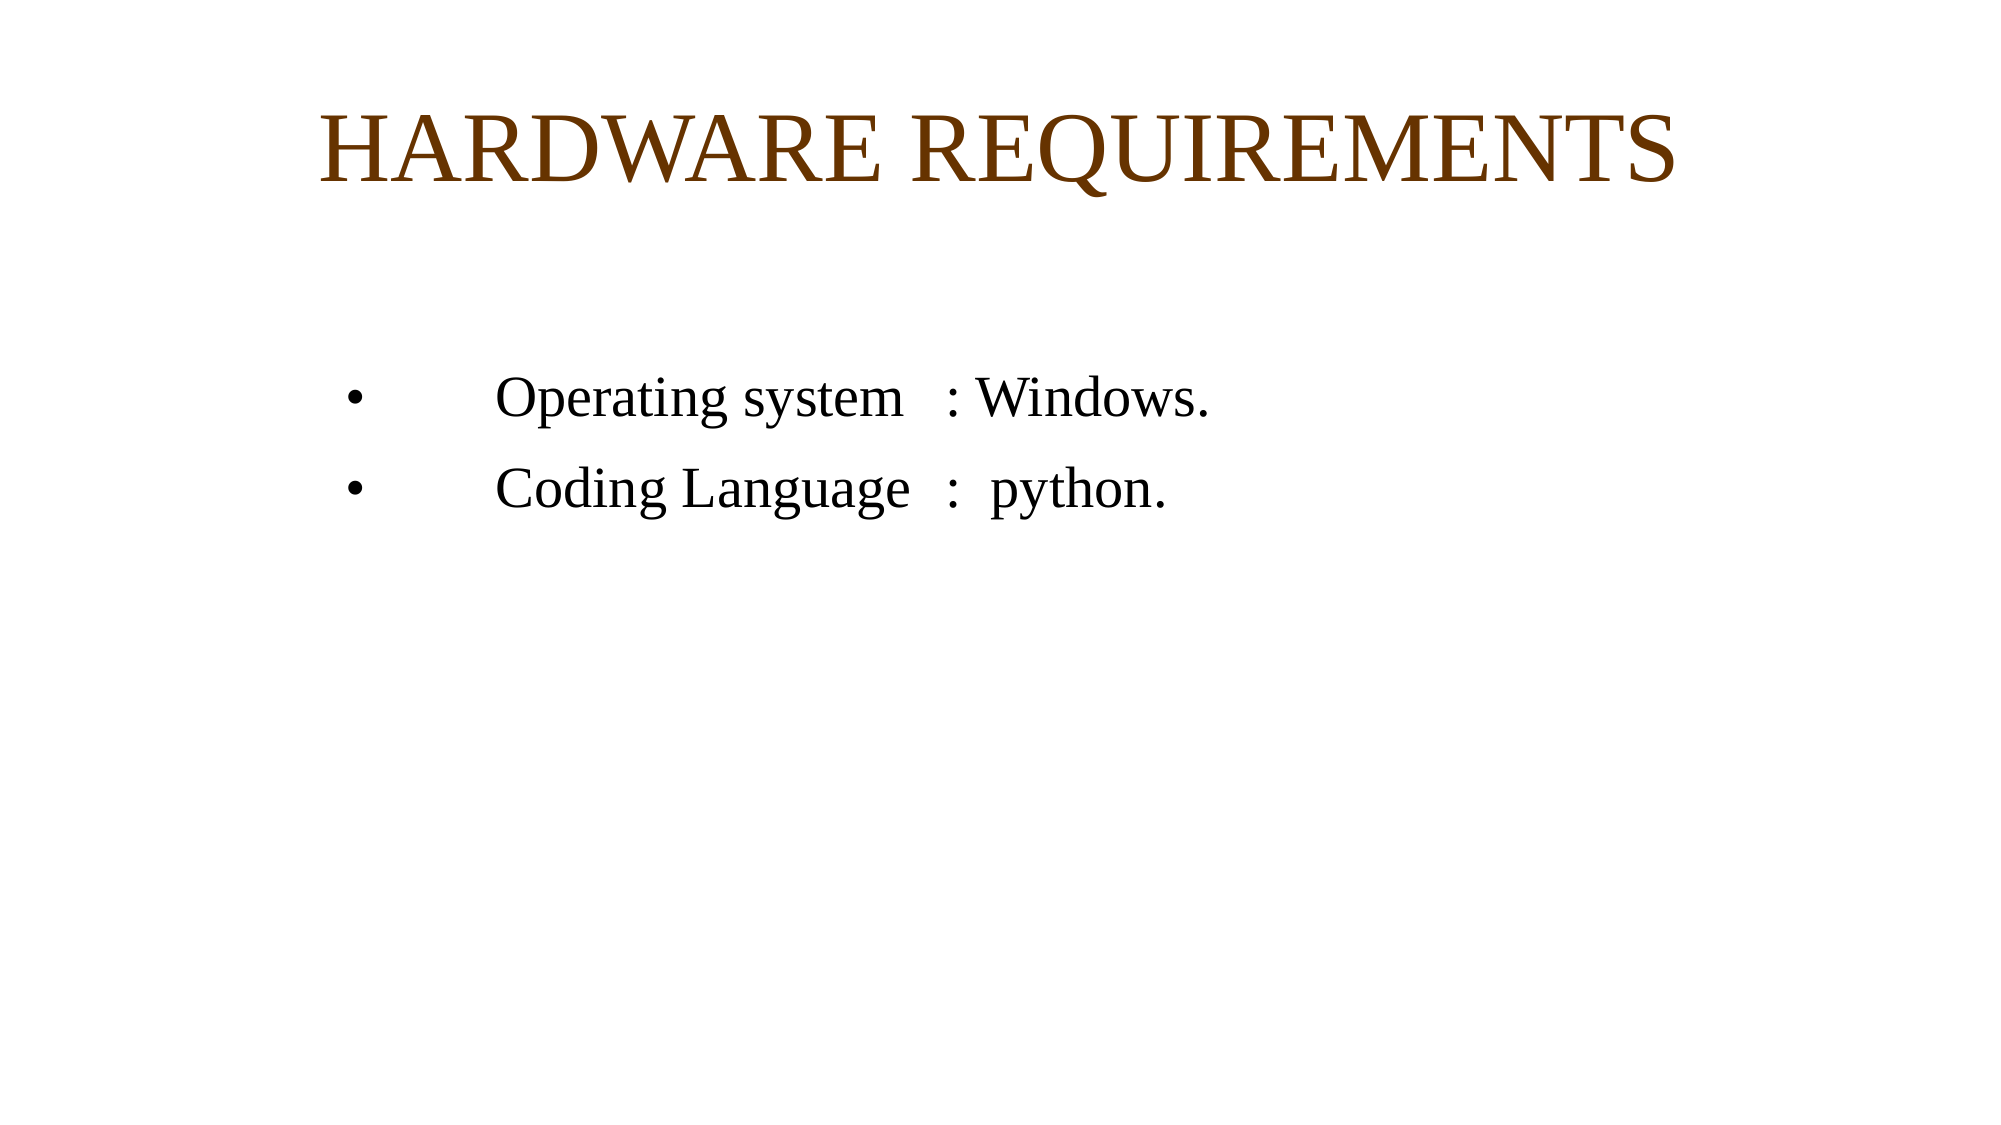

HARDWARE REQUIREMENTS
•	Operating system 	: Windows.
•	Coding Language	:  python.